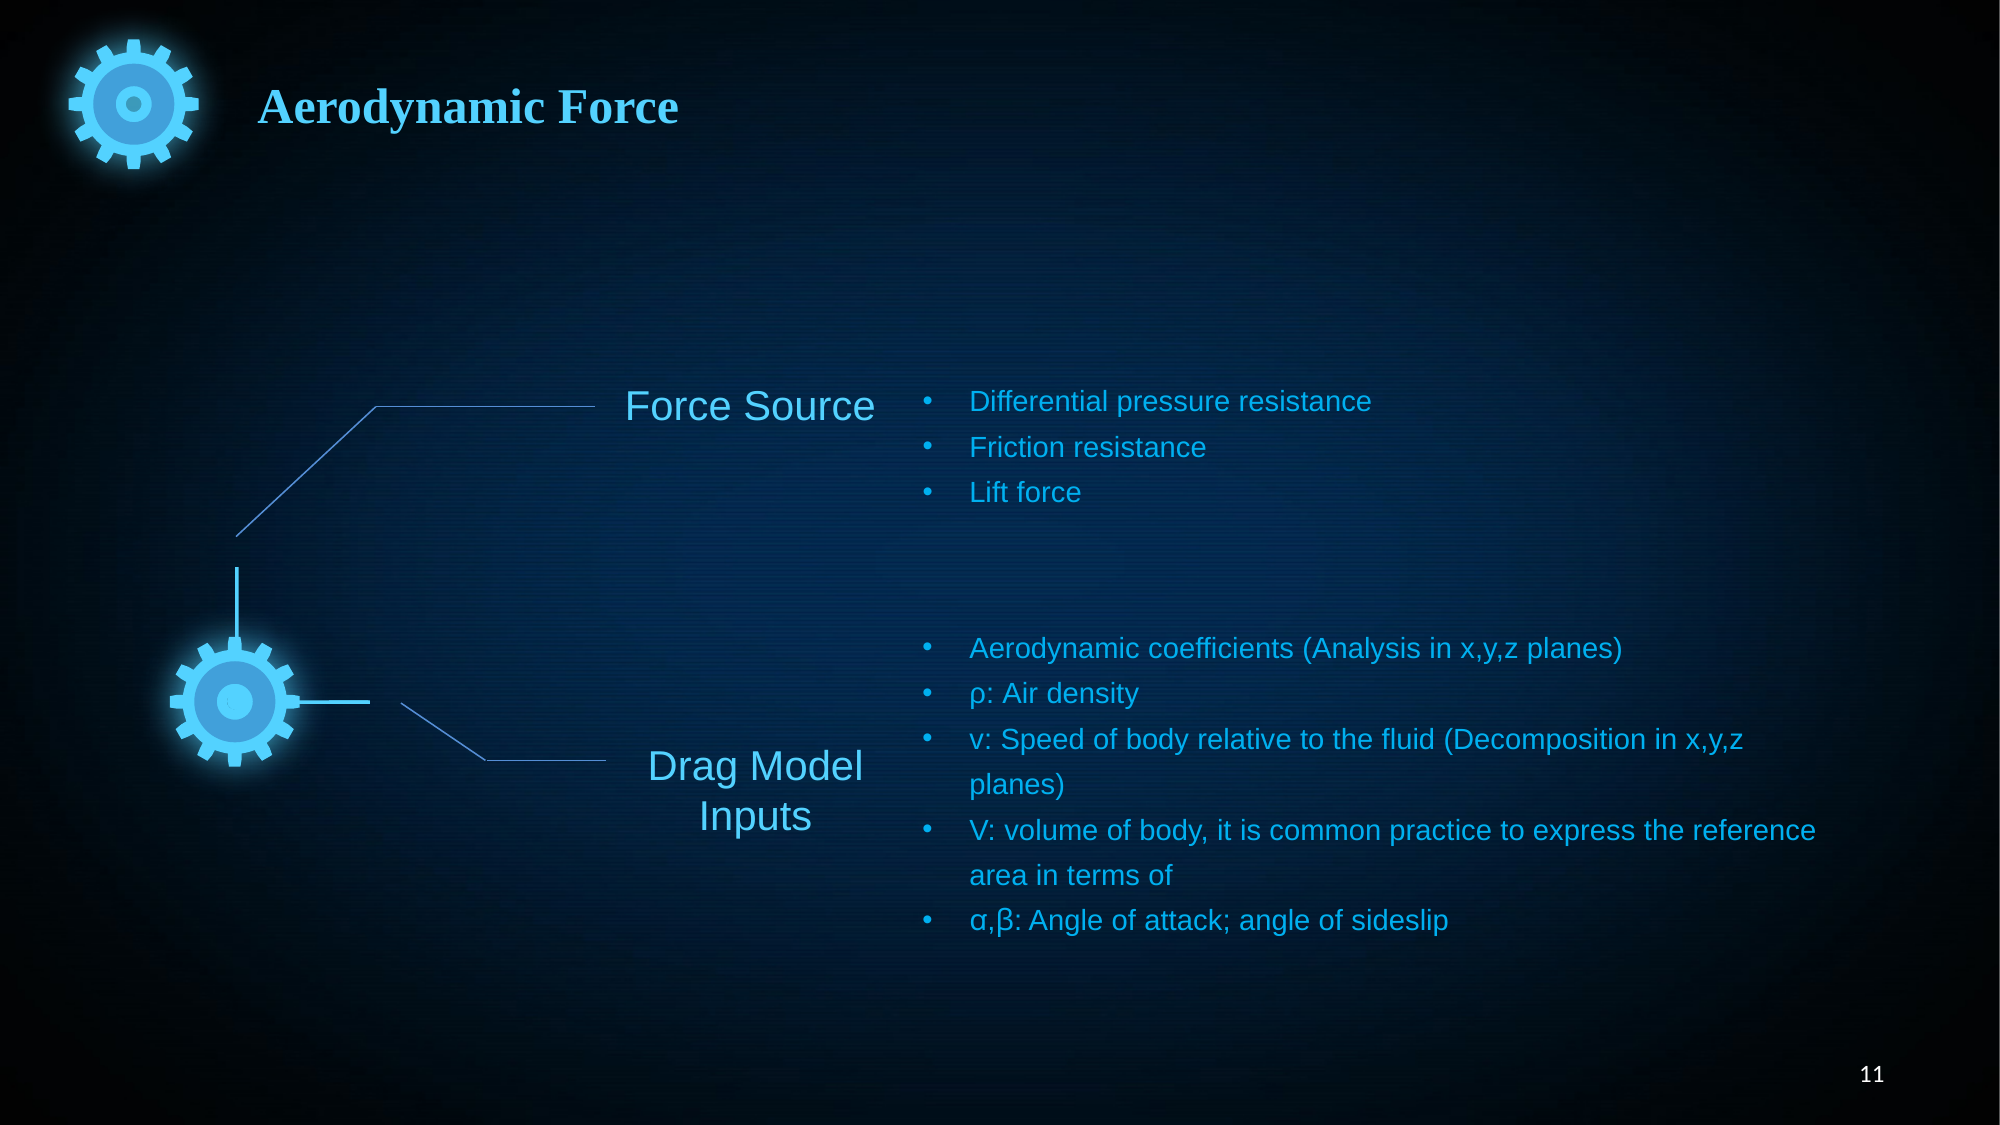

Aerodynamic Force
Differential pressure resistance
Friction resistance
Lift force
Force Source
Aerodynamic coefficients (Analysis in x,y,z planes)
ρ: Air density
v: Speed of body relative to the fluid (Decomposition in x,y,z planes)
V: volume of body, it is common practice to express the reference area in terms of
ꭤ,ꞵ: Angle of attack; angle of sideslip

Drag Model Inputs

11